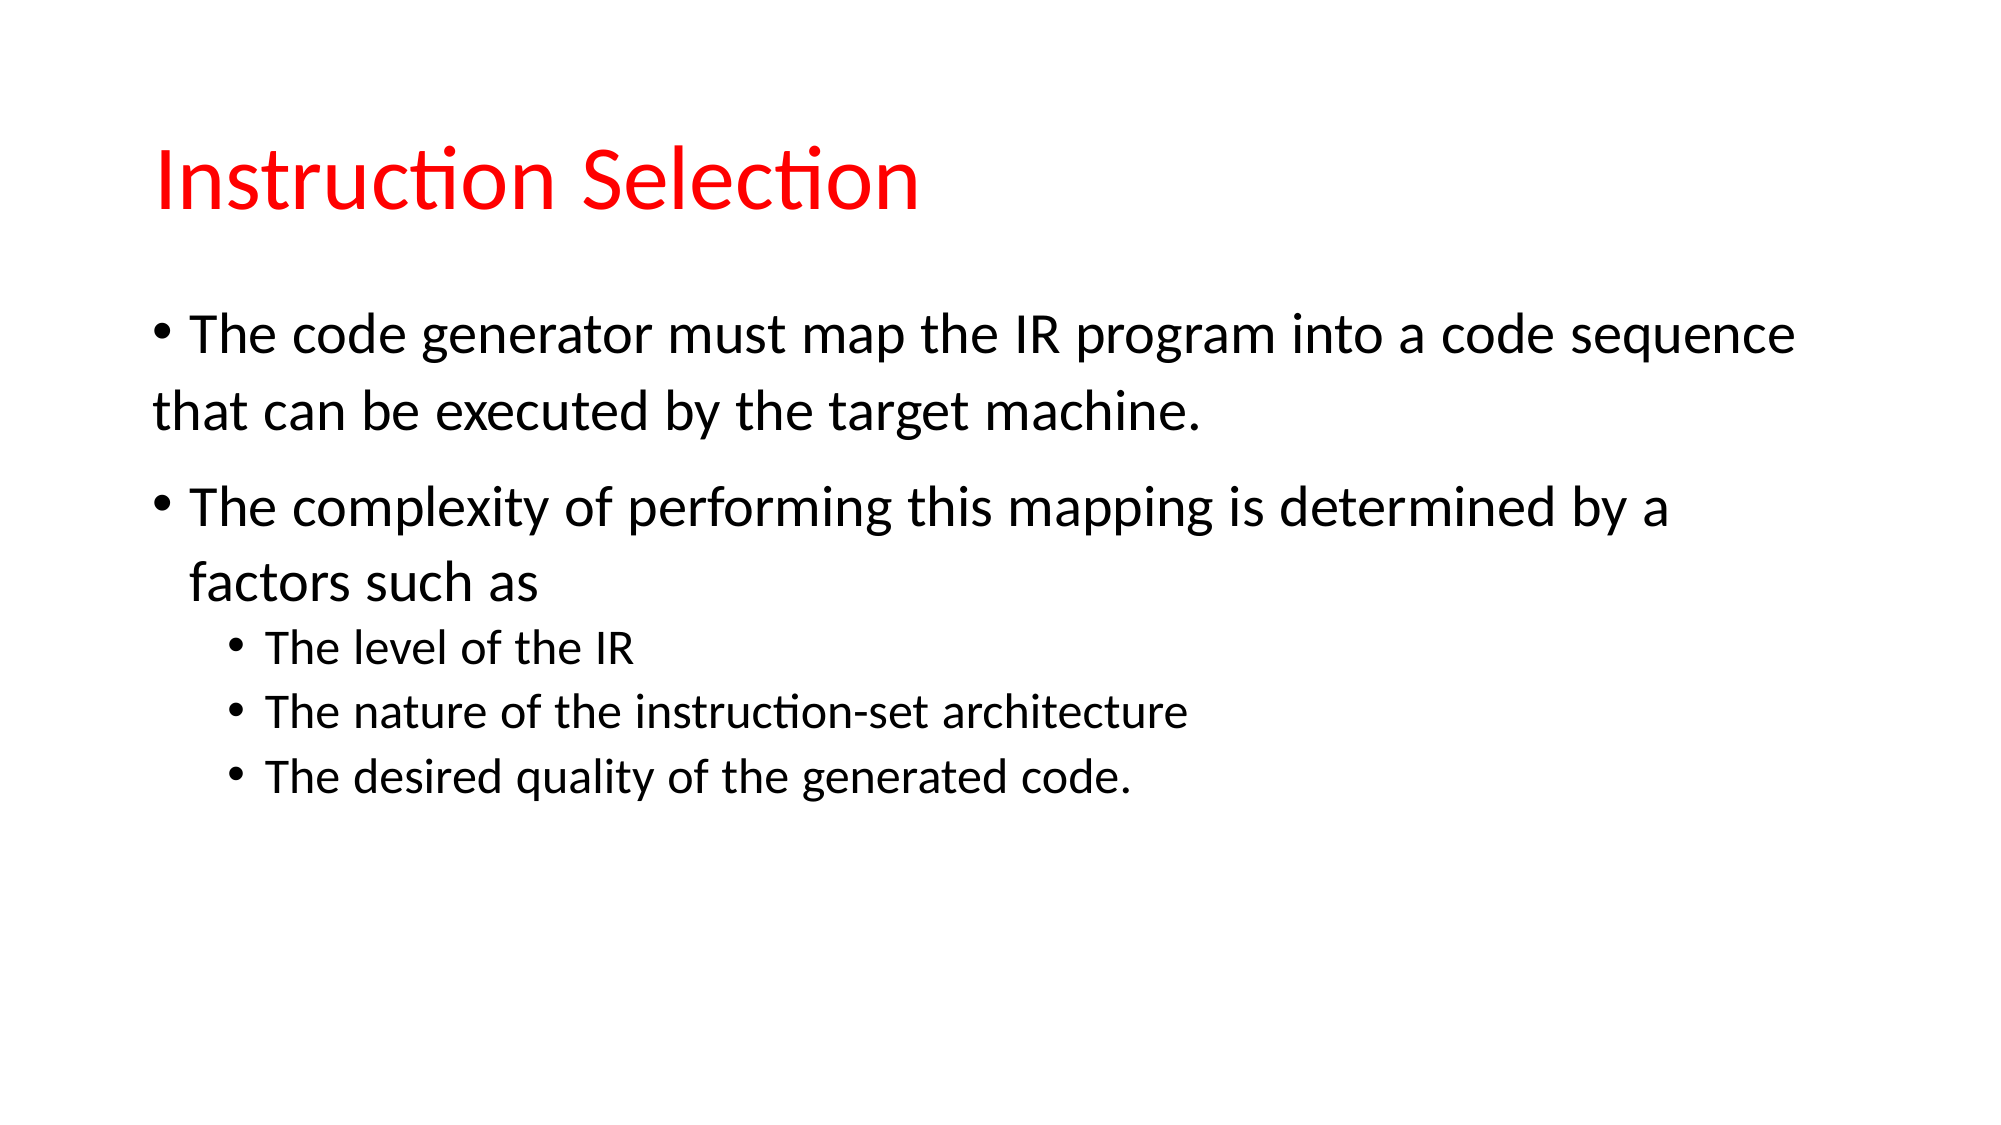

# Instruction Selection
The code generator must map the IR program into a code sequence
that can be executed by the target machine.
The complexity of performing this mapping is determined by a factors such as
The level of the IR
The nature of the instruction-set architecture
The desired quality of the generated code.